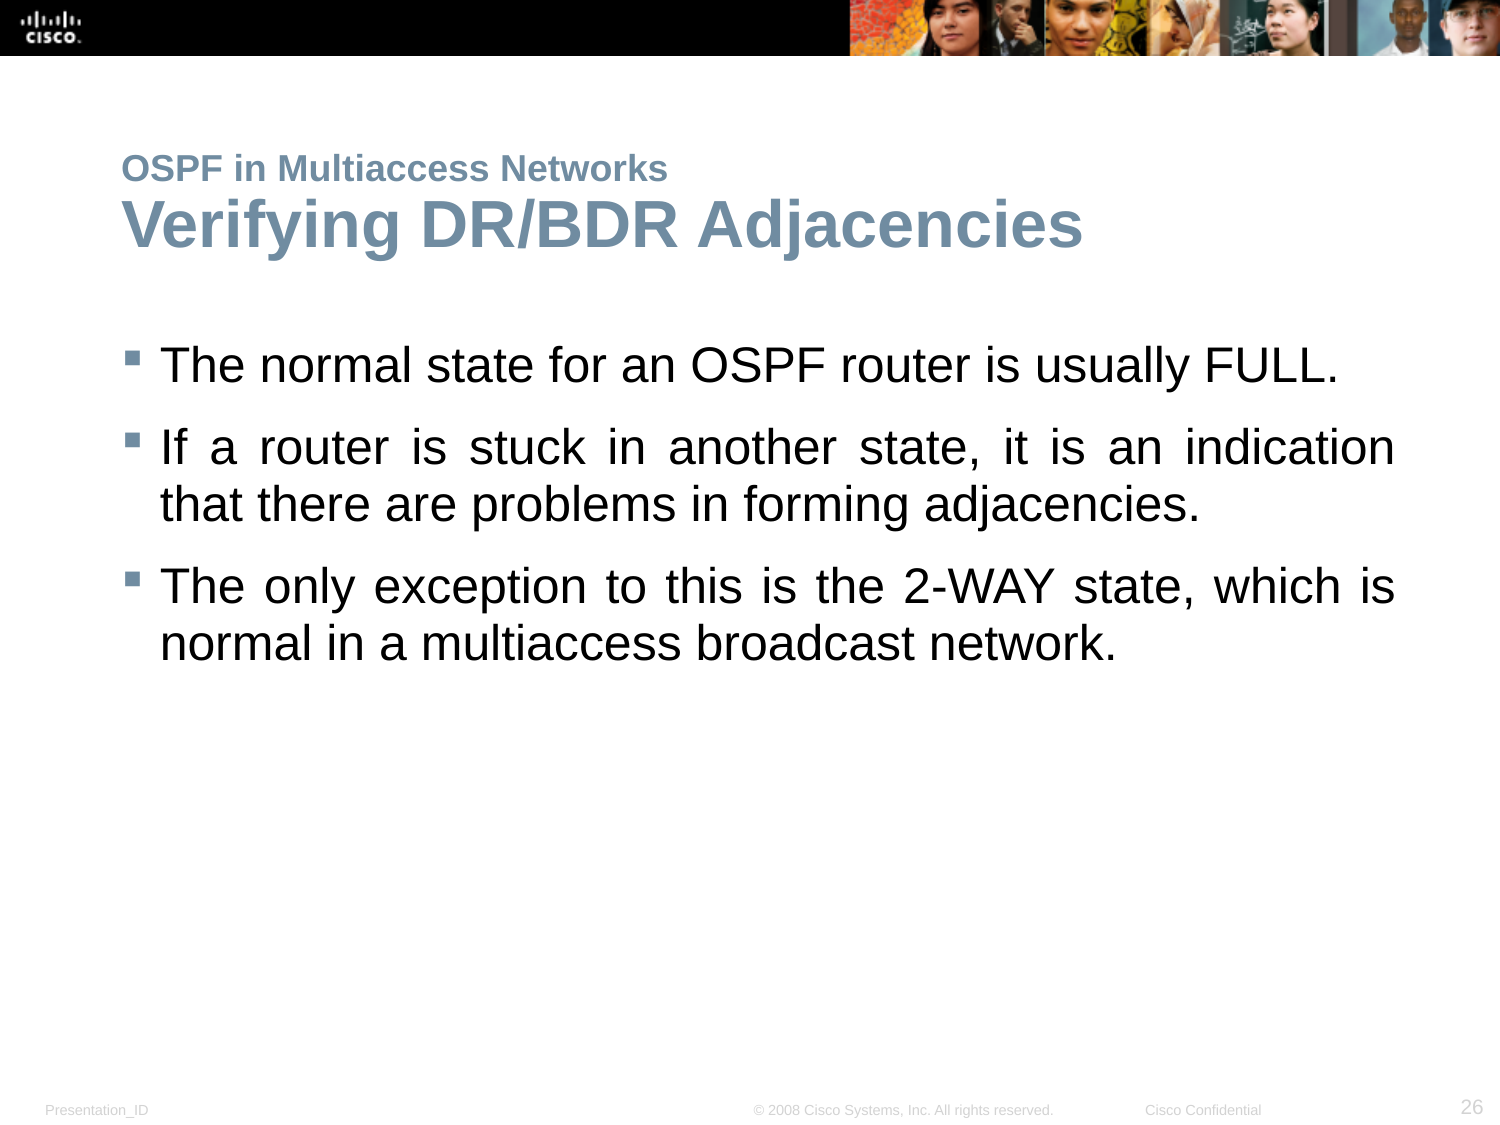

# OSPF in Multiaccess Networks Verifying DR/BDR Adjacencies
The normal state for an OSPF router is usually FULL.
If a router is stuck in another state, it is an indication that there are problems in forming adjacencies.
The only exception to this is the 2-WAY state, which is normal in a multiaccess broadcast network.